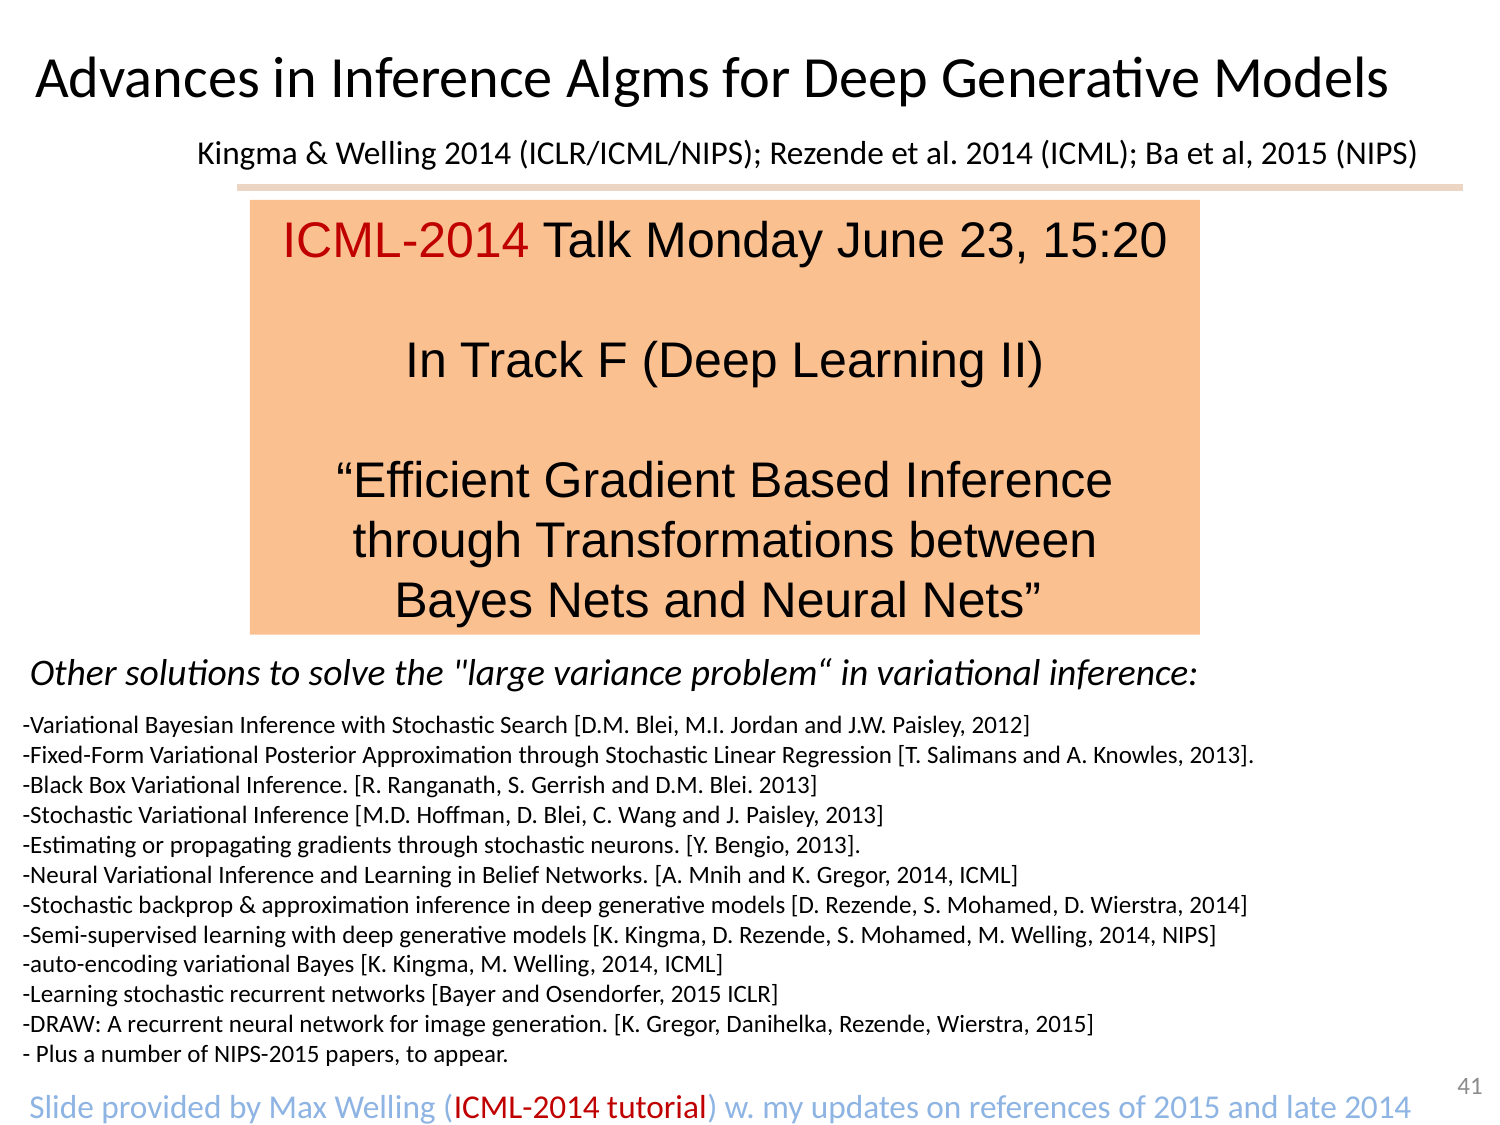

# Advances in Inference Algms for Deep Generative Models
Kingma & Welling 2014 (ICLR/ICML/NIPS); Rezende et al. 2014 (ICML); Ba et al, 2015 (NIPS)
ICML-2014 Talk Monday June 23, 15:20

In Track F (Deep Learning II)

“Efficient Gradient Based Inference through Transformations between
Bayes Nets and Neural Nets”
Other solutions to solve the "large variance problem“ in variational inference:
-Variational Bayesian Inference with Stochastic Search [D.M. Blei, M.I. Jordan and J.W. Paisley, 2012]
-Fixed-Form Variational Posterior Approximation through Stochastic Linear Regression [T. Salimans and A. Knowles, 2013].
-Black Box Variational Inference. [R. Ranganath, S. Gerrish and D.M. Blei. 2013]
-Stochastic Variational Inference [M.D. Hoffman, D. Blei, C. Wang and J. Paisley, 2013]
-Estimating or propagating gradients through stochastic neurons. [Y. Bengio, 2013].
-Neural Variational Inference and Learning in Belief Networks. [A. Mnih and K. Gregor, 2014, ICML]
-Stochastic backprop & approximation inference in deep generative models [D. Rezende, S. Mohamed, D. Wierstra, 2014]
-Semi-supervised learning with deep generative models [K. Kingma, D. Rezende, S. Mohamed, M. Welling, 2014, NIPS]
-auto-encoding variational Bayes [K. Kingma, M. Welling, 2014, ICML]
-Learning stochastic recurrent networks [Bayer and Osendorfer, 2015 ICLR]
-DRAW: A recurrent neural network for image generation. [K. Gregor, Danihelka, Rezende, Wierstra, 2015]
- Plus a number of NIPS-2015 papers, to appear.
41
Slide provided by Max Welling (ICML-2014 tutorial) w. my updates on references of 2015 and late 2014